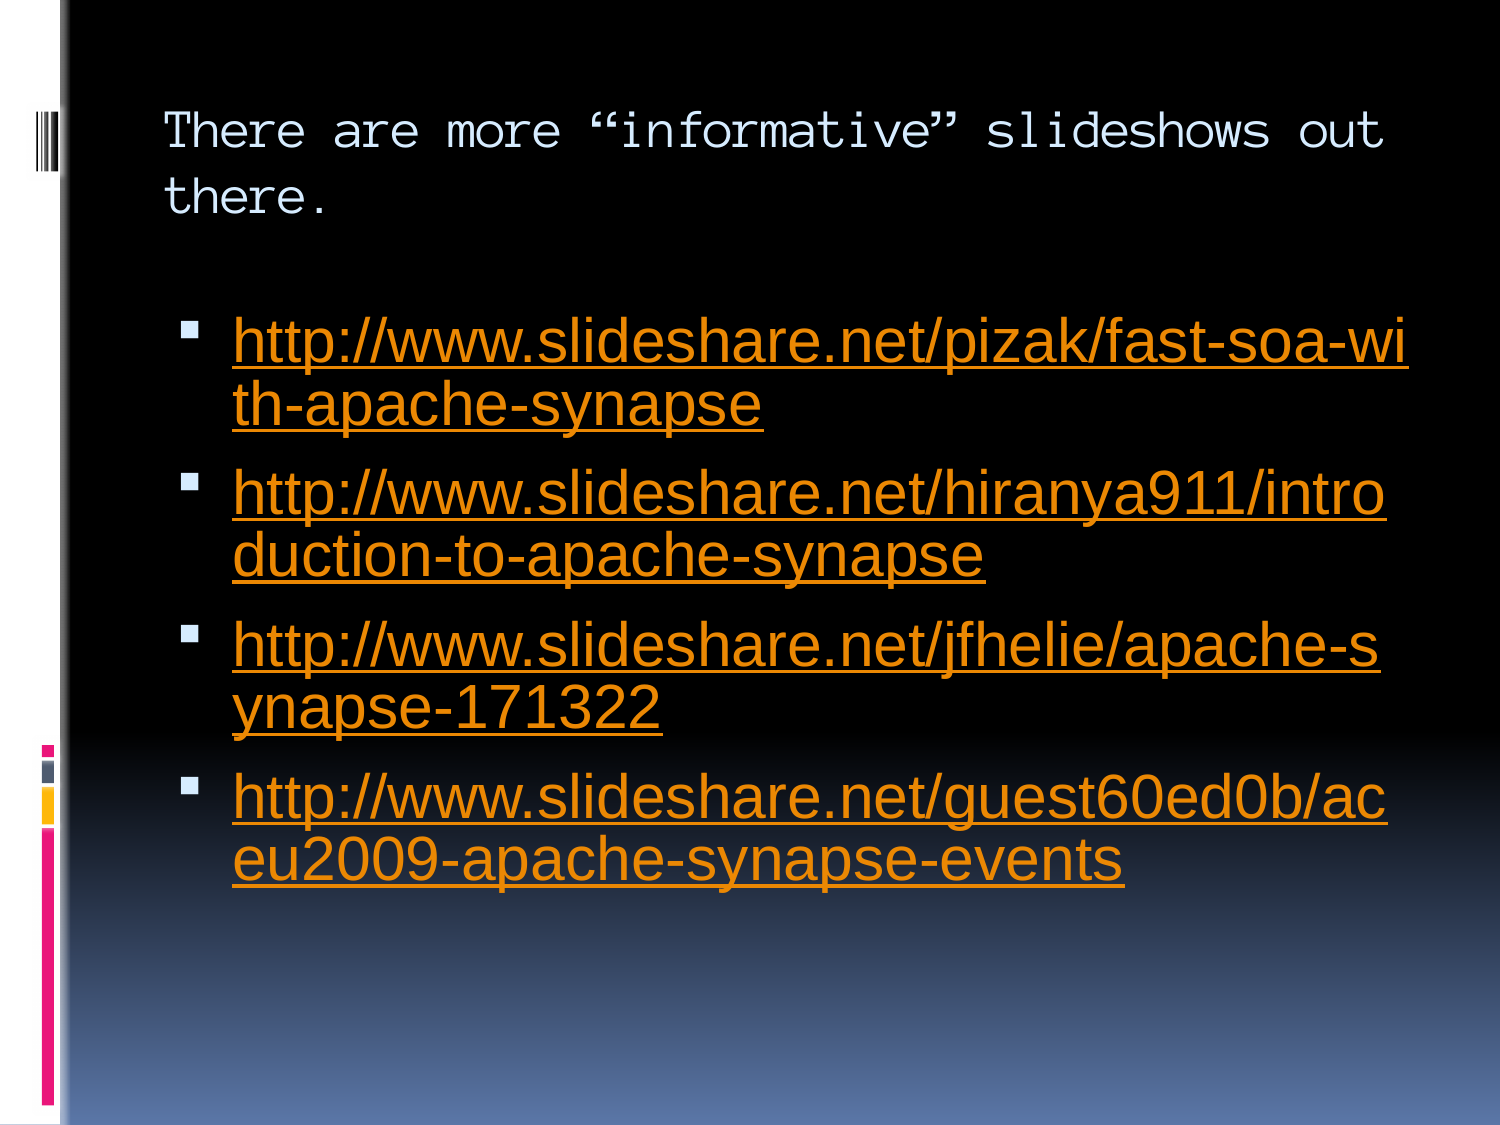

# There are more “informative” slideshows out there.
http://www.slideshare.net/pizak/fast-soa-with-apache-synapse
http://www.slideshare.net/hiranya911/introduction-to-apache-synapse
http://www.slideshare.net/jfhelie/apache-synapse-171322
http://www.slideshare.net/guest60ed0b/aceu2009-apache-synapse-events